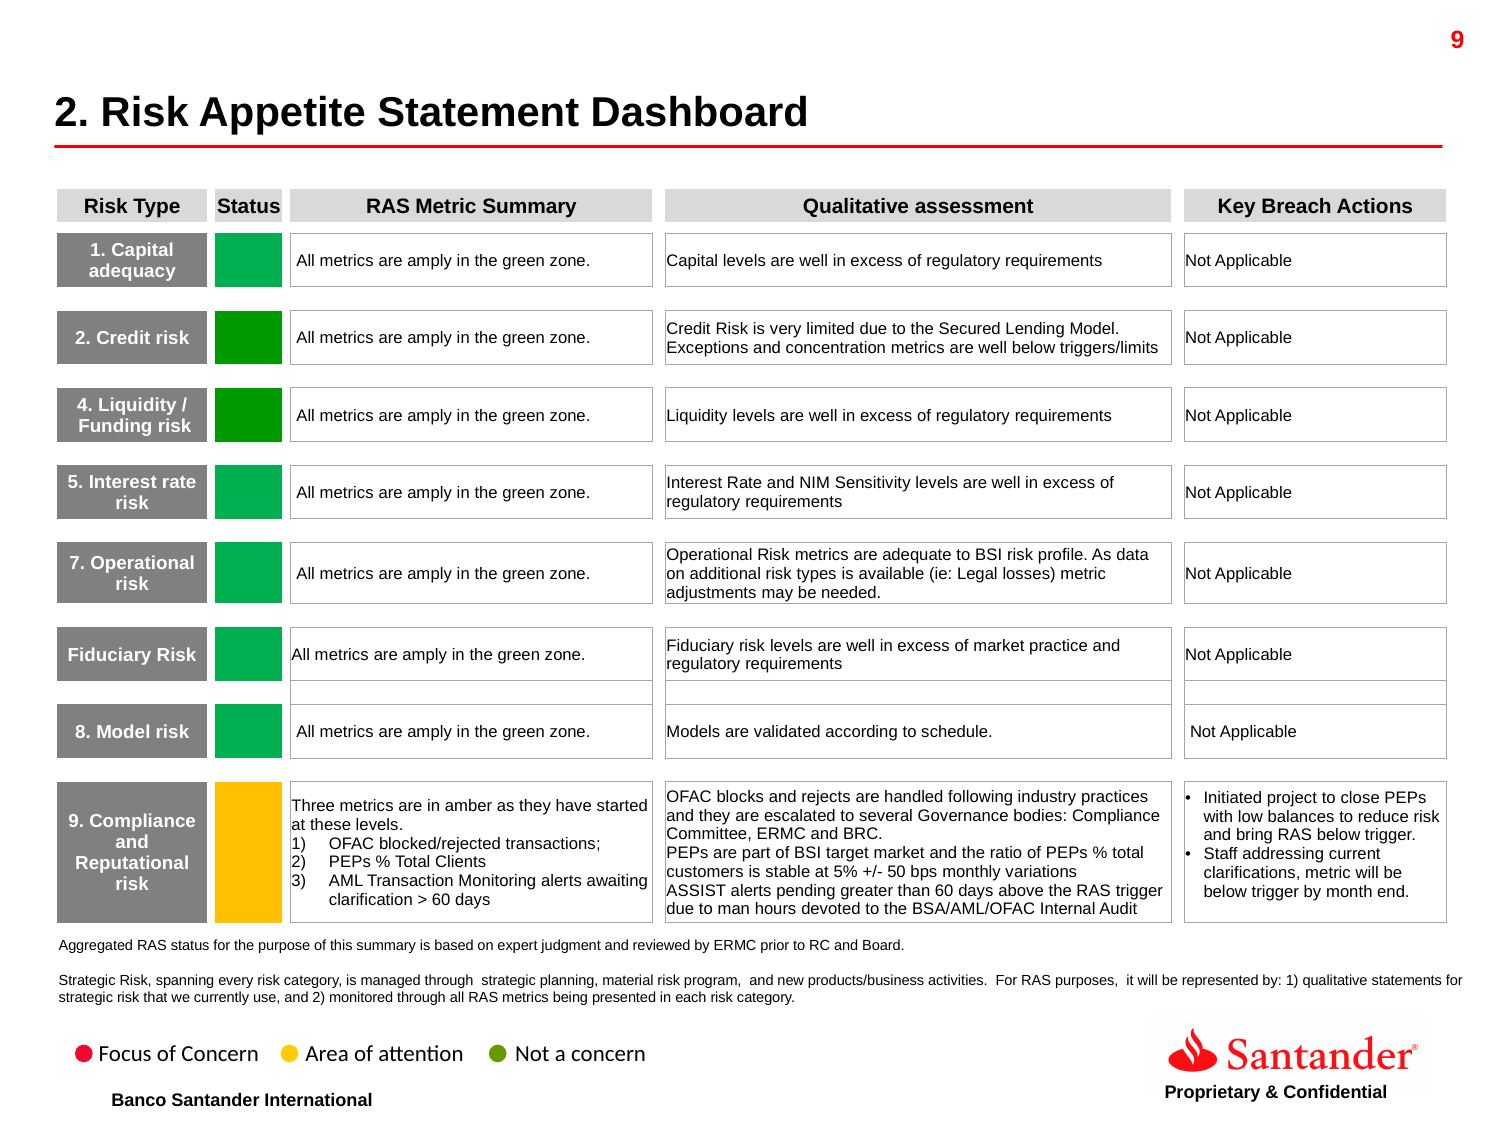

2. Risk Appetite Statement Dashboard
| Risk Type |  | Status |  | RAS Metric Summary |  | Qualitative assessment |  | Key Breach Actions |
| --- | --- | --- | --- | --- | --- | --- | --- | --- |
|  |  |  |  |  |  |  |  |  |
| 1. Capital adequacy |  |  |  | All metrics are amply in the green zone. |  | Capital levels are well in excess of regulatory requirements |  | Not Applicable |
|  |  |  |  |  |  |  |  |  |
| 2. Credit risk |  |  |  | All metrics are amply in the green zone. |  | Credit Risk is very limited due to the Secured Lending Model. Exceptions and concentration metrics are well below triggers/limits |  | Not Applicable |
|  |  |  |  |  |  |  |  |  |
| 4. Liquidity / Funding risk |  |  |  | All metrics are amply in the green zone. |  | Liquidity levels are well in excess of regulatory requirements |  | Not Applicable |
|  |  |  |  |  |  |  |  |  |
| 5. Interest rate risk |  |  |  | All metrics are amply in the green zone. |  | Interest Rate and NIM Sensitivity levels are well in excess of regulatory requirements |  | Not Applicable |
|  |  |  |  |  |  |  |  |  |
| 7. Operational risk |  |  |  | All metrics are amply in the green zone. |  | Operational Risk metrics are adequate to BSI risk profile. As data on additional risk types is available (ie: Legal losses) metric adjustments may be needed. |  | Not Applicable |
|  |  |  |  |  |  |  |  |  |
| Fiduciary Risk |  |  |  | All metrics are amply in the green zone. |  | Fiduciary risk levels are well in excess of market practice and regulatory requirements |  | Not Applicable |
|  |  |  |  |  |  |  |  |  |
| 8. Model risk |  |  |  | All metrics are amply in the green zone. |  | Models are validated according to schedule. |  | Not Applicable |
|  |  |  |  |  |  |  |  |  |
| 9. Compliance and Reputational risk |  |  |  | Three metrics are in amber as they have started at these levels. OFAC blocked/rejected transactions; PEPs % Total Clients AML Transaction Monitoring alerts awaiting clarification > 60 days |  | OFAC blocks and rejects are handled following industry practices and they are escalated to several Governance bodies: Compliance Committee, ERMC and BRC. PEPs are part of BSI target market and the ratio of PEPs % total customers is stable at 5% +/- 50 bps monthly variations ASSIST alerts pending greater than 60 days above the RAS trigger due to man hours devoted to the BSA/AML/OFAC Internal Audit |  | Initiated project to close PEPs with low balances to reduce risk and bring RAS below trigger. Staff addressing current clarifications, metric will be below trigger by month end. |
Aggregated RAS status for the purpose of this summary is based on expert judgment and reviewed by ERMC prior to RC and Board.

Strategic Risk, spanning every risk category, is managed through  strategic planning, material risk program,  and new products/business activities.  For RAS purposes,  it will be represented by: 1) qualitative statements for strategic risk that we currently use, and 2) monitored through all RAS metrics being presented in each risk category.
Focus of Concern
Area of attention
Not a concern